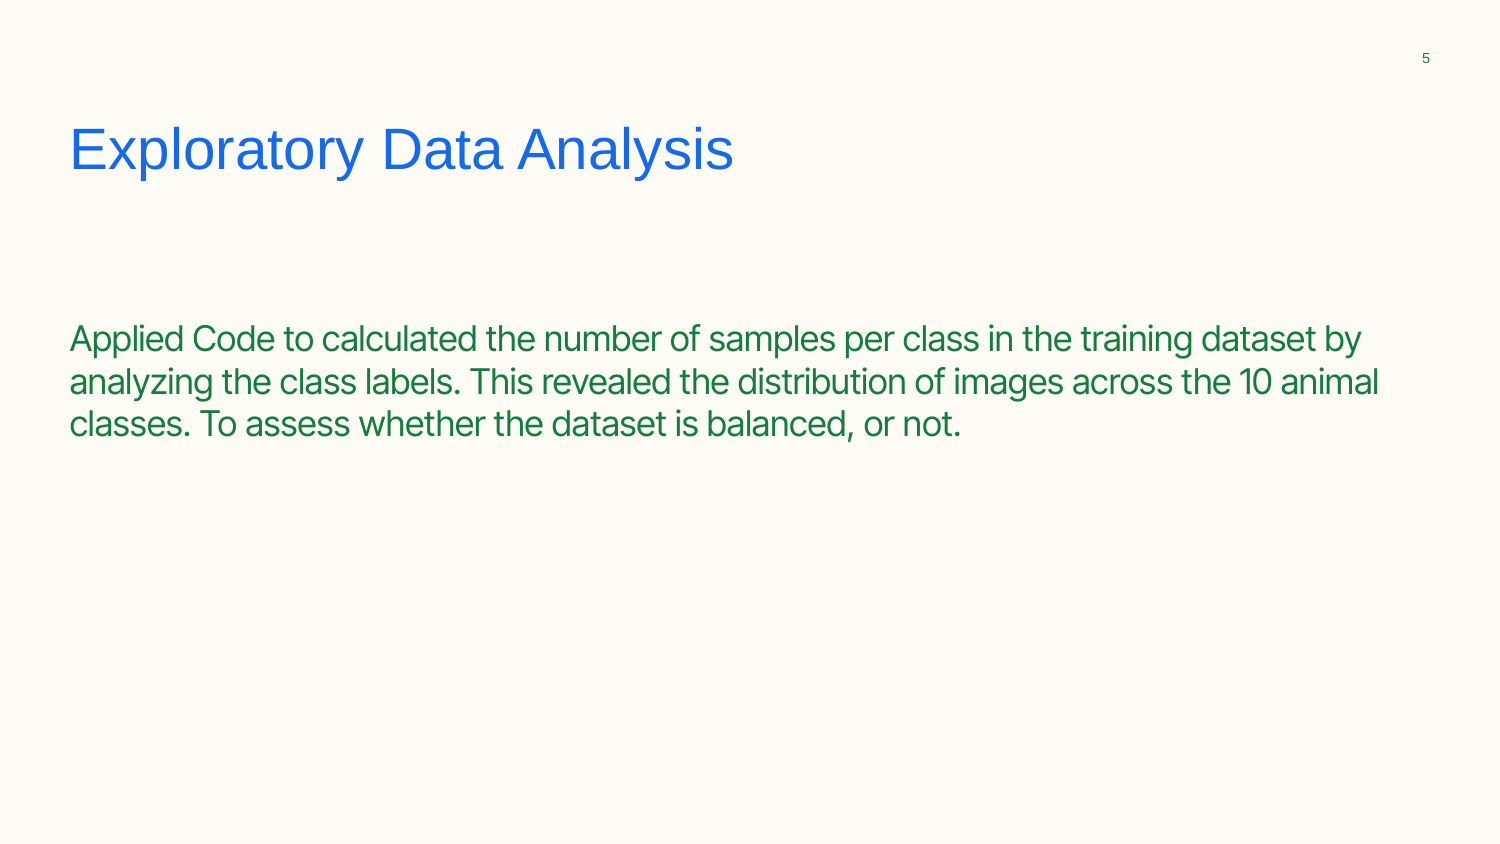

5
# Exploratory Data Analysis

Applied Code to calculated the number of samples per class in the training dataset by analyzing the class labels. This revealed the distribution of images across the 10 animal classes. To assess whether the dataset is balanced, or not.